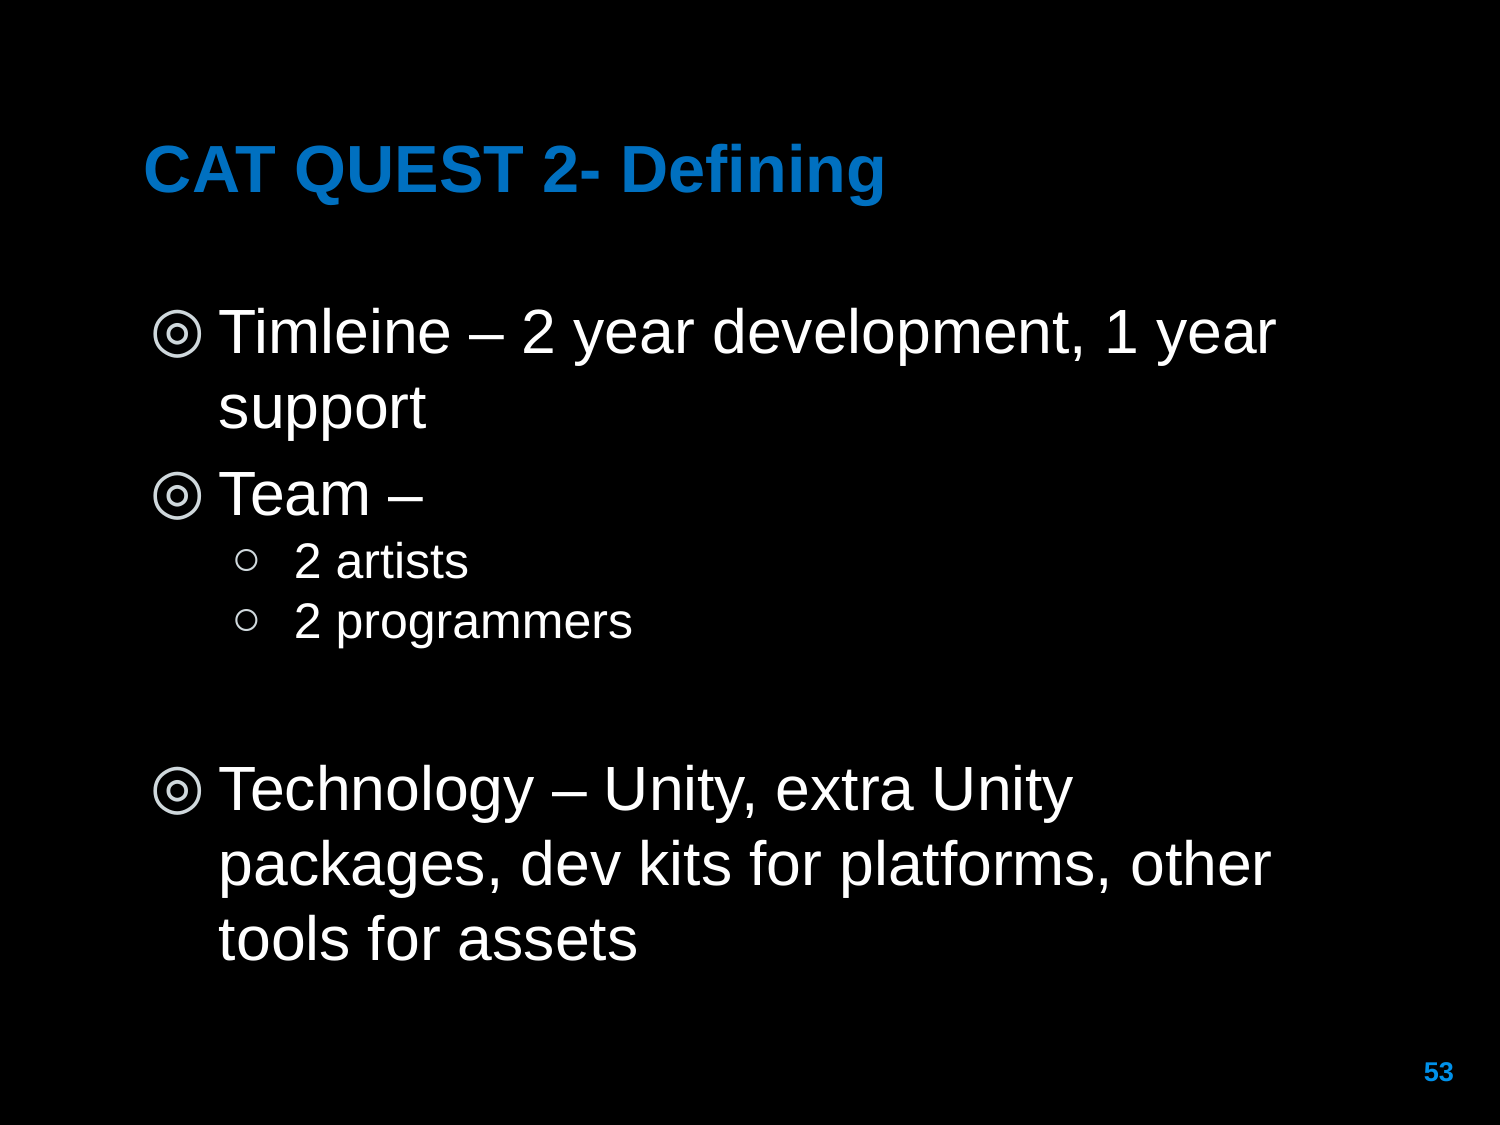

# CAT QUEST 2- Defining
Timleine – 2 year development, 1 year support
Team –
2 artists
2 programmers

Technology – Unity, extra Unity packages, dev kits for platforms, other tools for assets

53